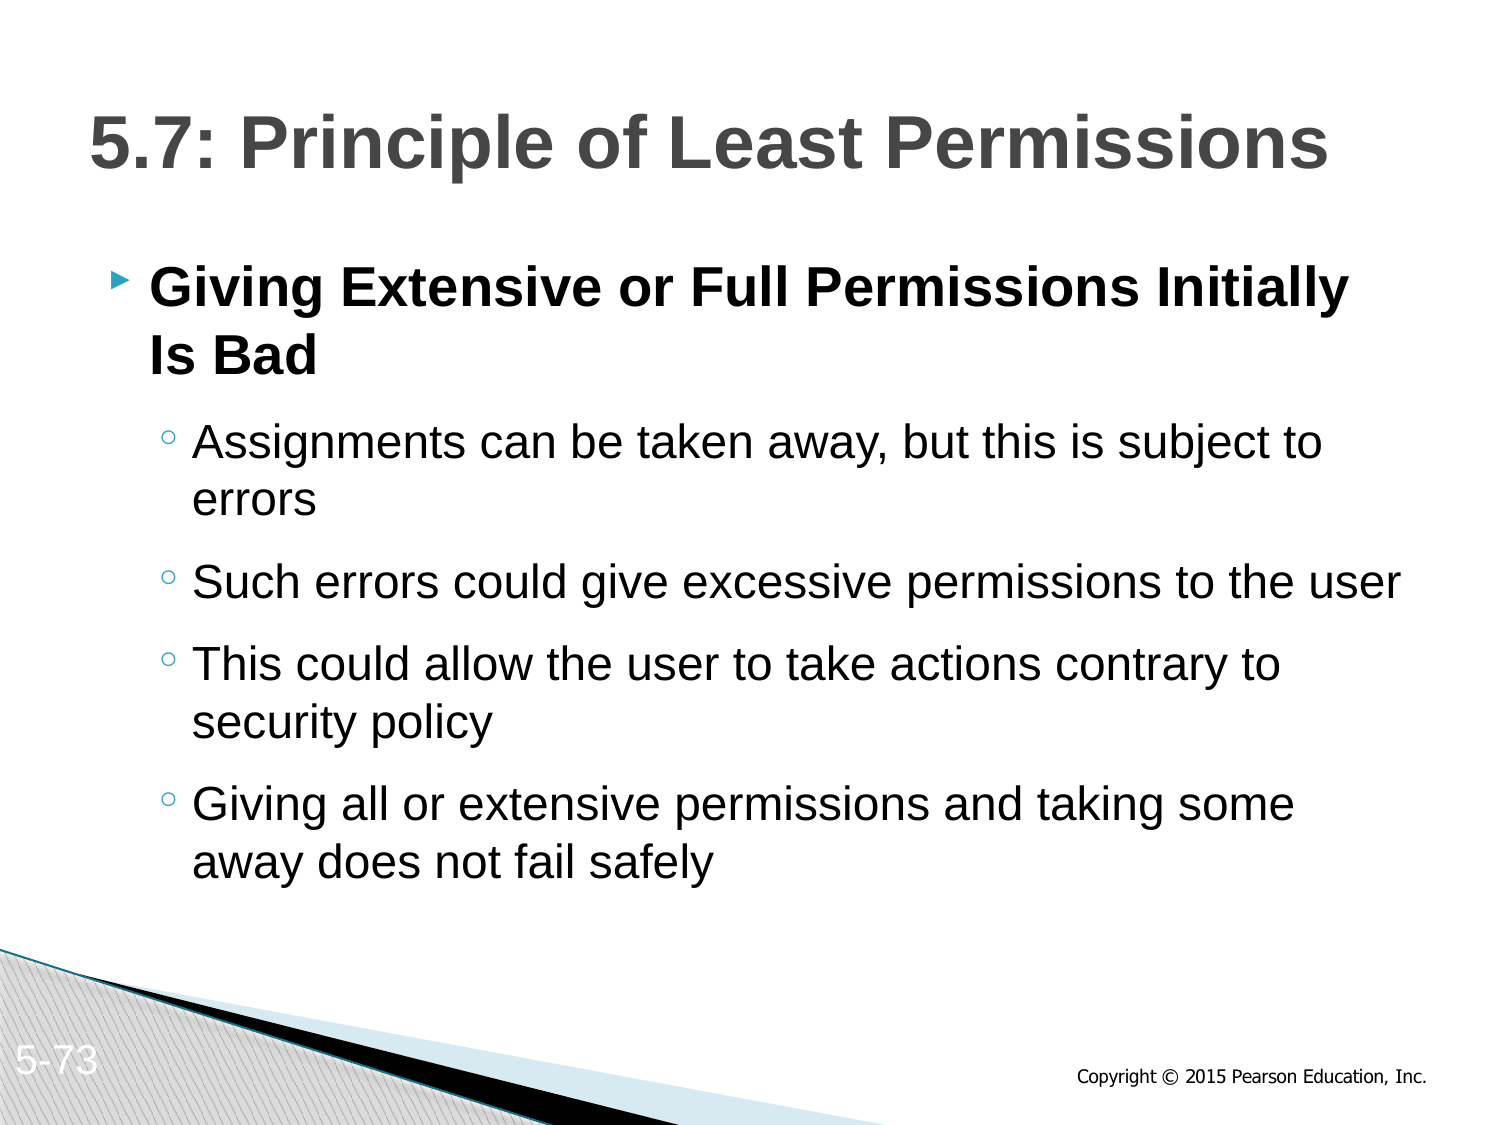

# 5.7: Principle of Least Permissions
Giving Extensive or Full Permissions Initially Is Bad
Assignments can be taken away, but this is subject to errors
Such errors could give excessive permissions to the user
This could allow the user to take actions contrary to security policy
Giving all or extensive permissions and taking some away does not fail safely

5-73